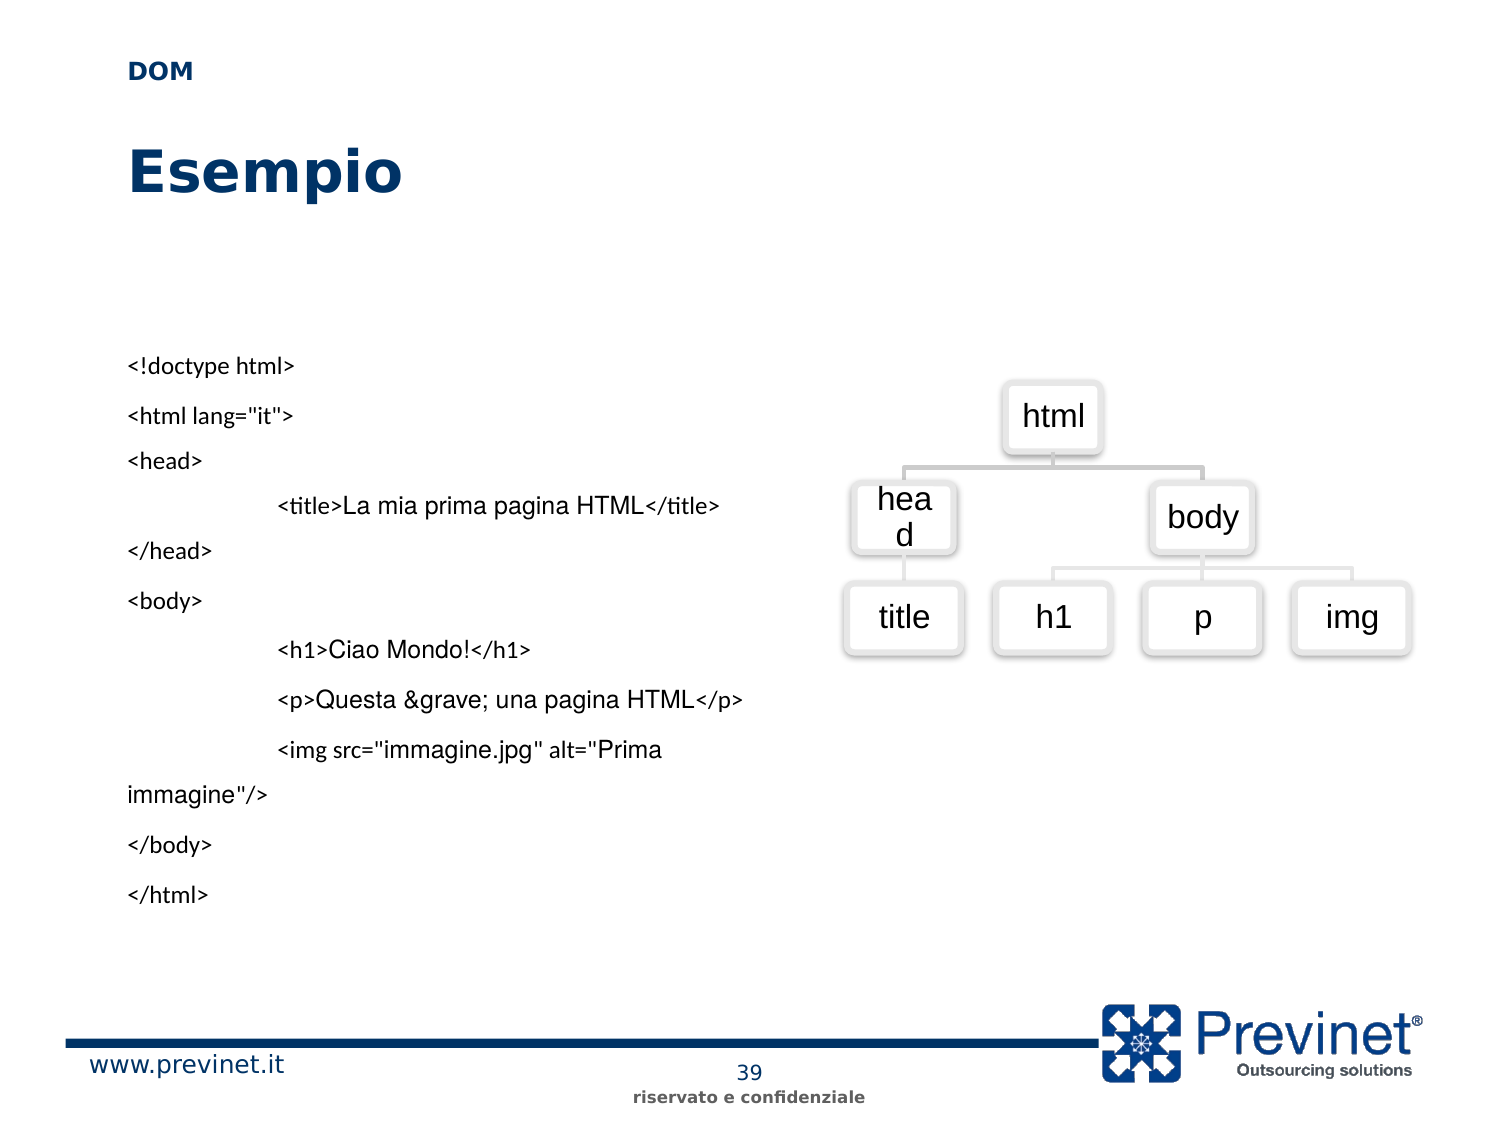

Dom
# Esempio
html
head
title
body
h1
p
img
<!doctype html>
<html lang="it">
<head>
	<title>La mia prima pagina HTML</title>
</head>
<body>
	<h1>Ciao Mondo!</h1>
	<p>Questa &grave; una pagina HTML</p>
	<img src="immagine.jpg" alt="Prima immagine"/>
</body>
</html>